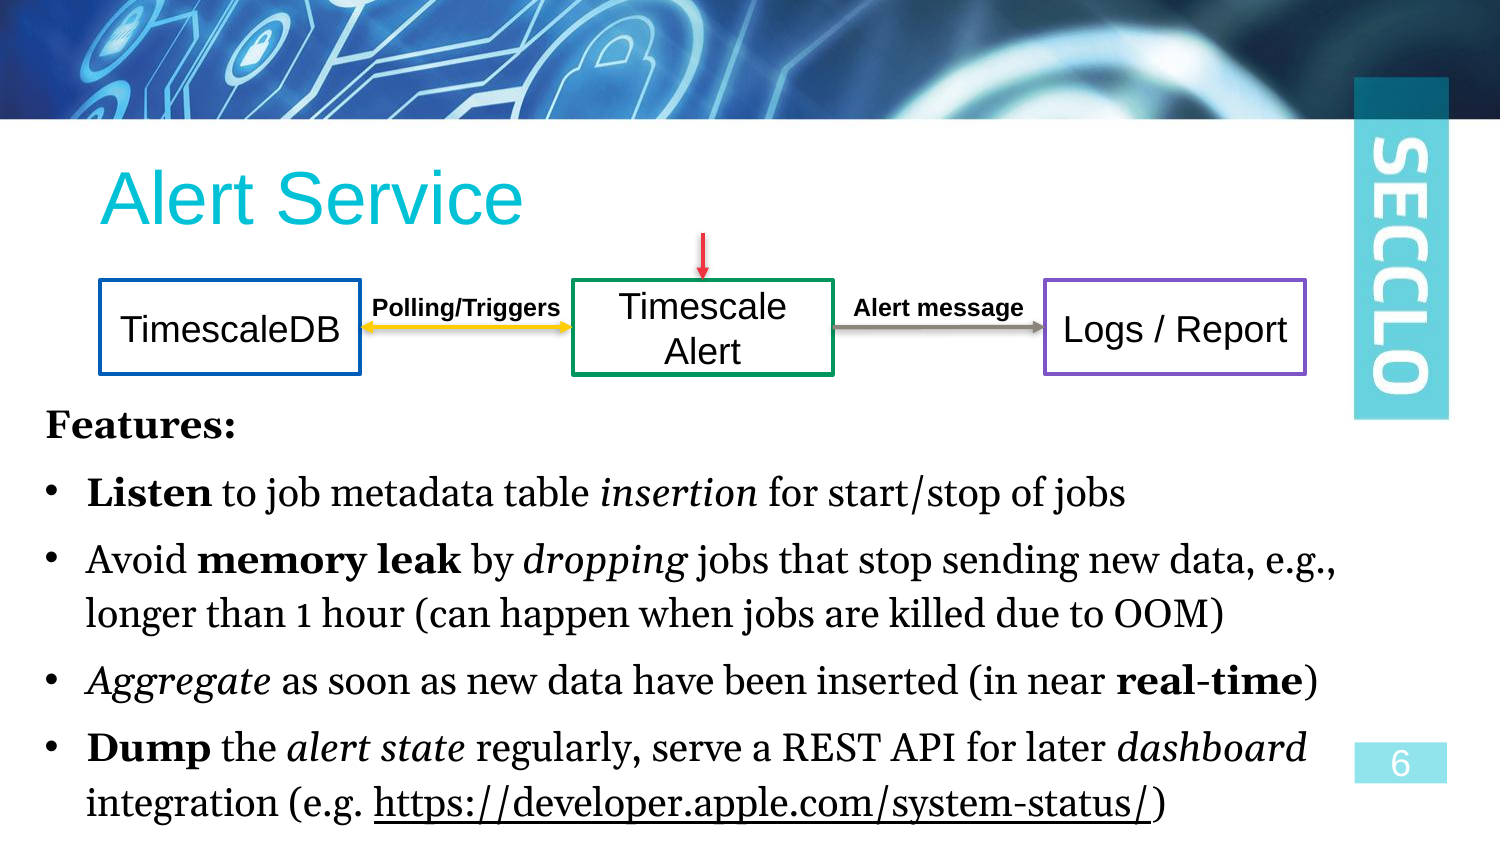

# Alert Service
TimescaleDB
Logs / Report
Timescale Alert
Polling/Triggers
Alert message
Features:
Listen to job metadata table insertion for start/stop of jobs
Avoid memory leak by dropping jobs that stop sending new data, e.g., longer than 1 hour (can happen when jobs are killed due to OOM)
Aggregate as soon as new data have been inserted (in near real-time)
Dump the alert state regularly, serve a REST API for later dashboard integration (e.g. https://developer.apple.com/system-status/)